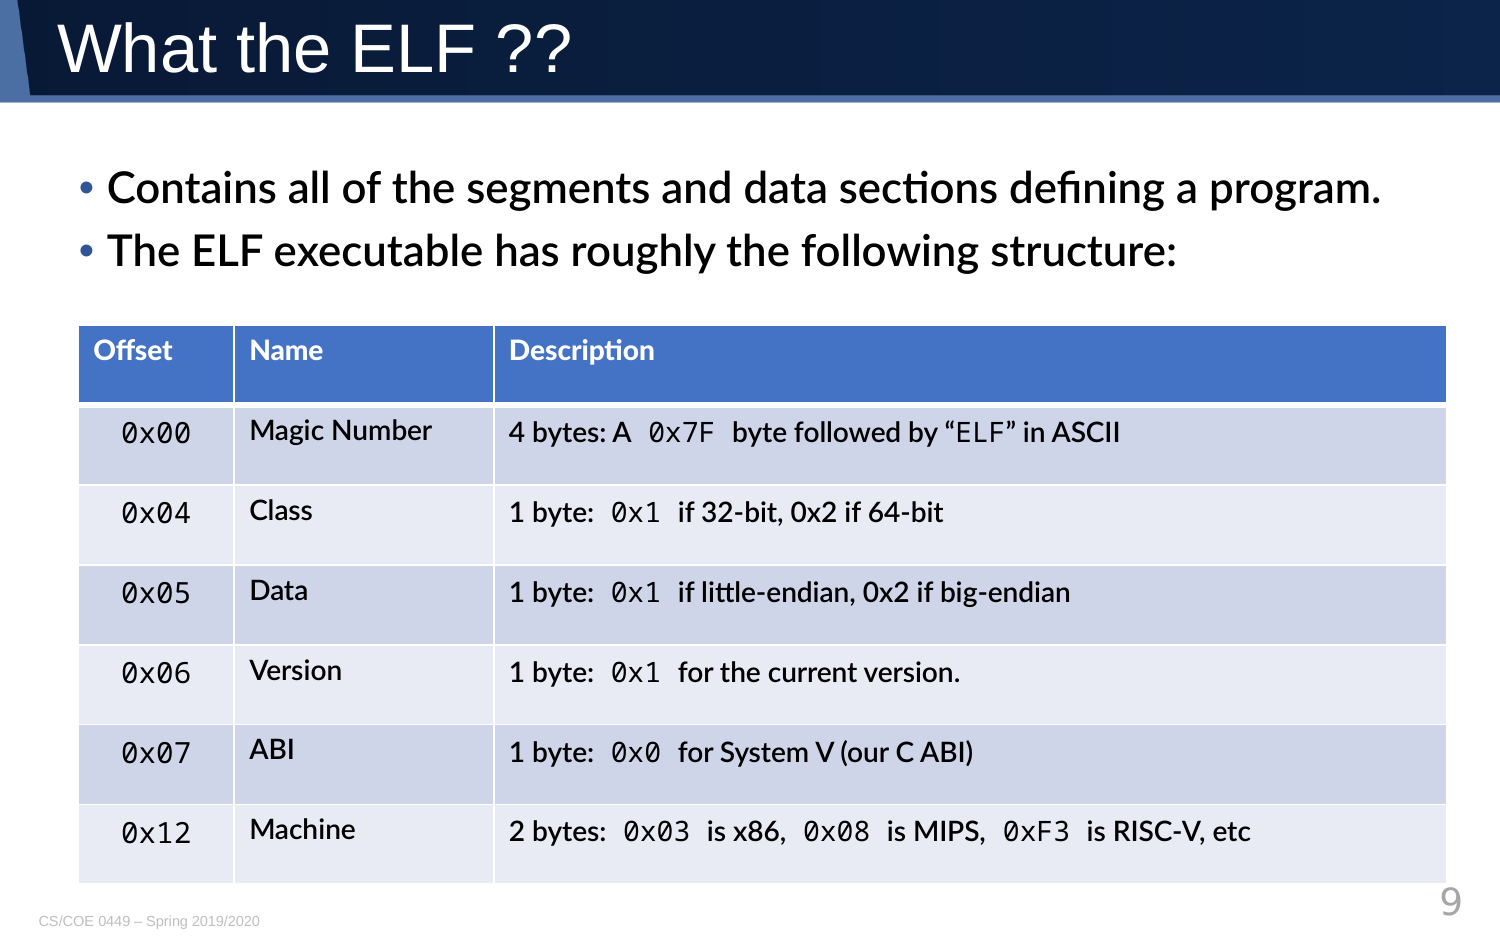

# What the ELF ??
Contains all of the segments and data sections defining a program.
The ELF executable has roughly the following structure:

| Offset | Name | Description |
| --- | --- | --- |
| 0x00 | Magic Number | 4 bytes: A 0x7F byte followed by “ELF” in ASCII |
| 0x04 | Class | 1 byte: 0x1 if 32-bit, 0x2 if 64-bit |
| 0x05 | Data | 1 byte: 0x1 if little-endian, 0x2 if big-endian |
| 0x06 | Version | 1 byte: 0x1 for the current version. |
| 0x07 | ABI | 1 byte: 0x0 for System V (our C ABI) |
| 0x12 | Machine | 2 bytes: 0x03 is x86, 0x08 is MIPS, 0xF3 is RISC-V, etc |
9
CS/COE 0449 – Spring 2019/2020